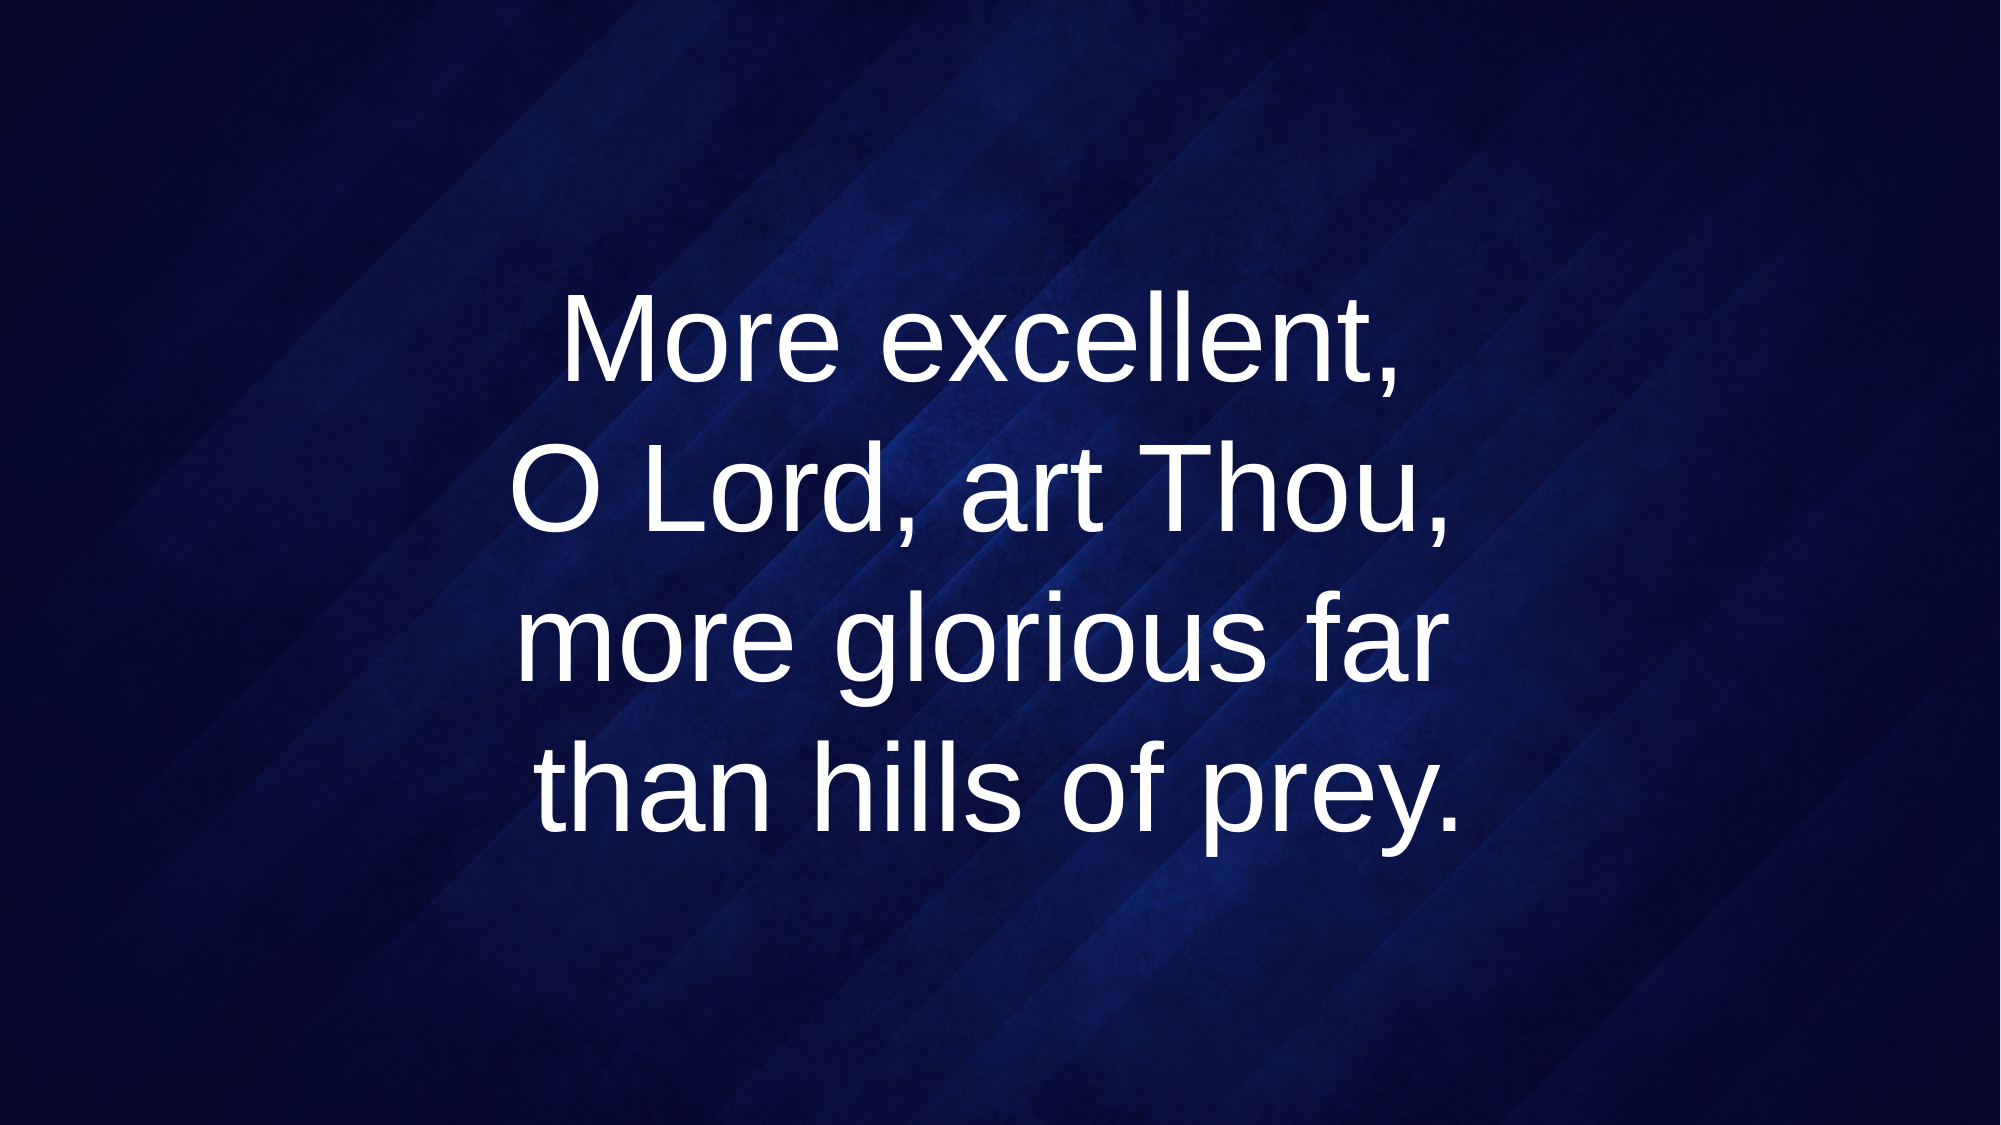

# More excellent, O Lord, art Thou, more glorious far than hills of prey.